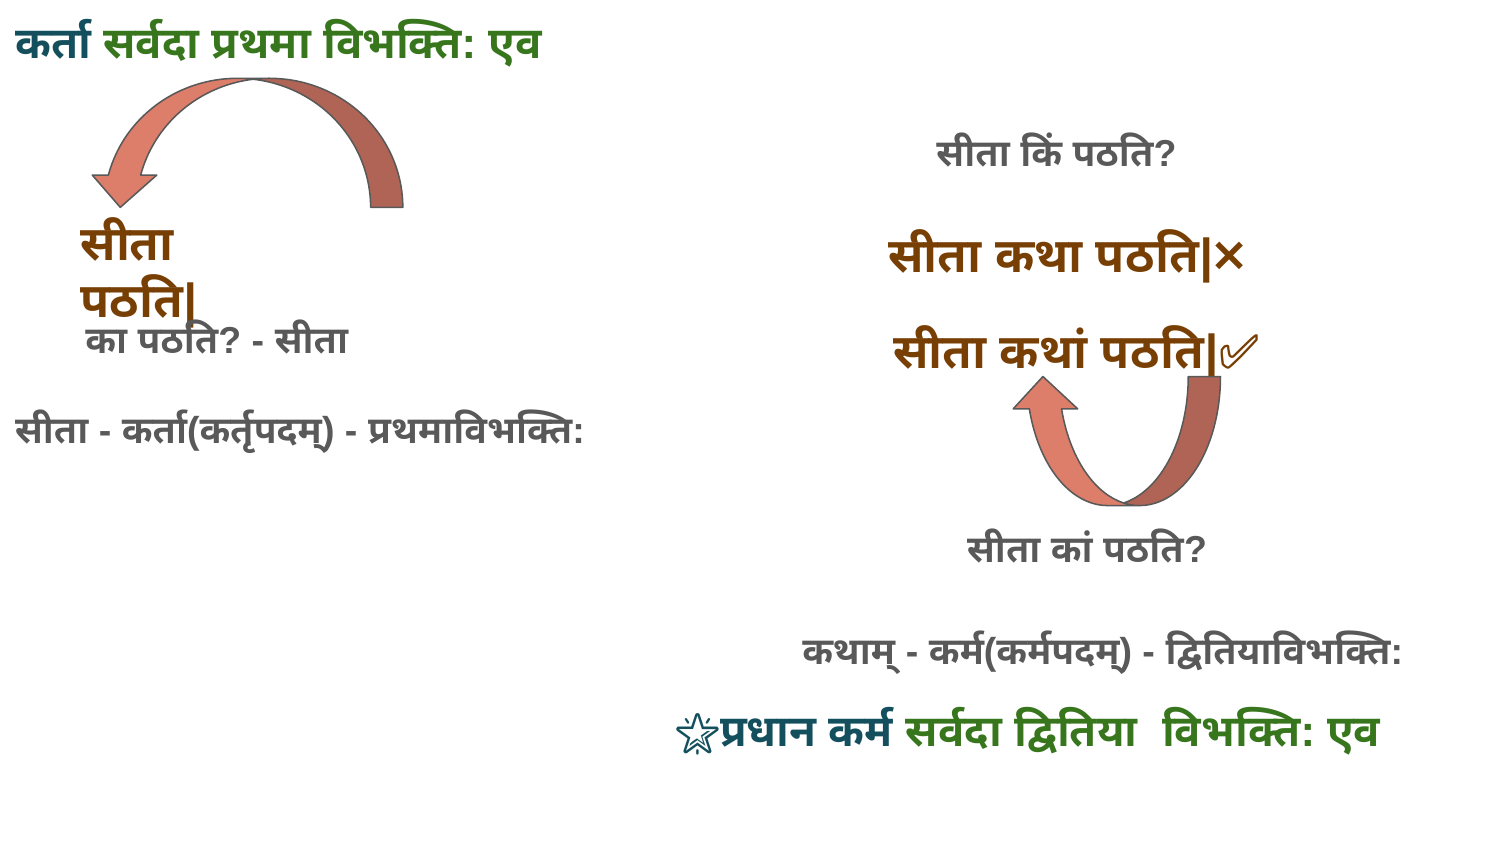

कर्ता सर्वदा प्रथमा विभक्ति: एव

सीता किं पठति?
सीता		 पठति|
सीता कथा पठति|❌
का पठति? - सीता
सीता कथां पठति|✅

सीता - कर्ता(कर्तृपदम्) - प्रथमाविभक्ति:
सीता कां पठति?
कथाम् - कर्म(कर्मपदम्) - द्वितियाविभक्ति:
🌟प्रधान कर्म सर्वदा द्वितिया  विभक्ति: एव